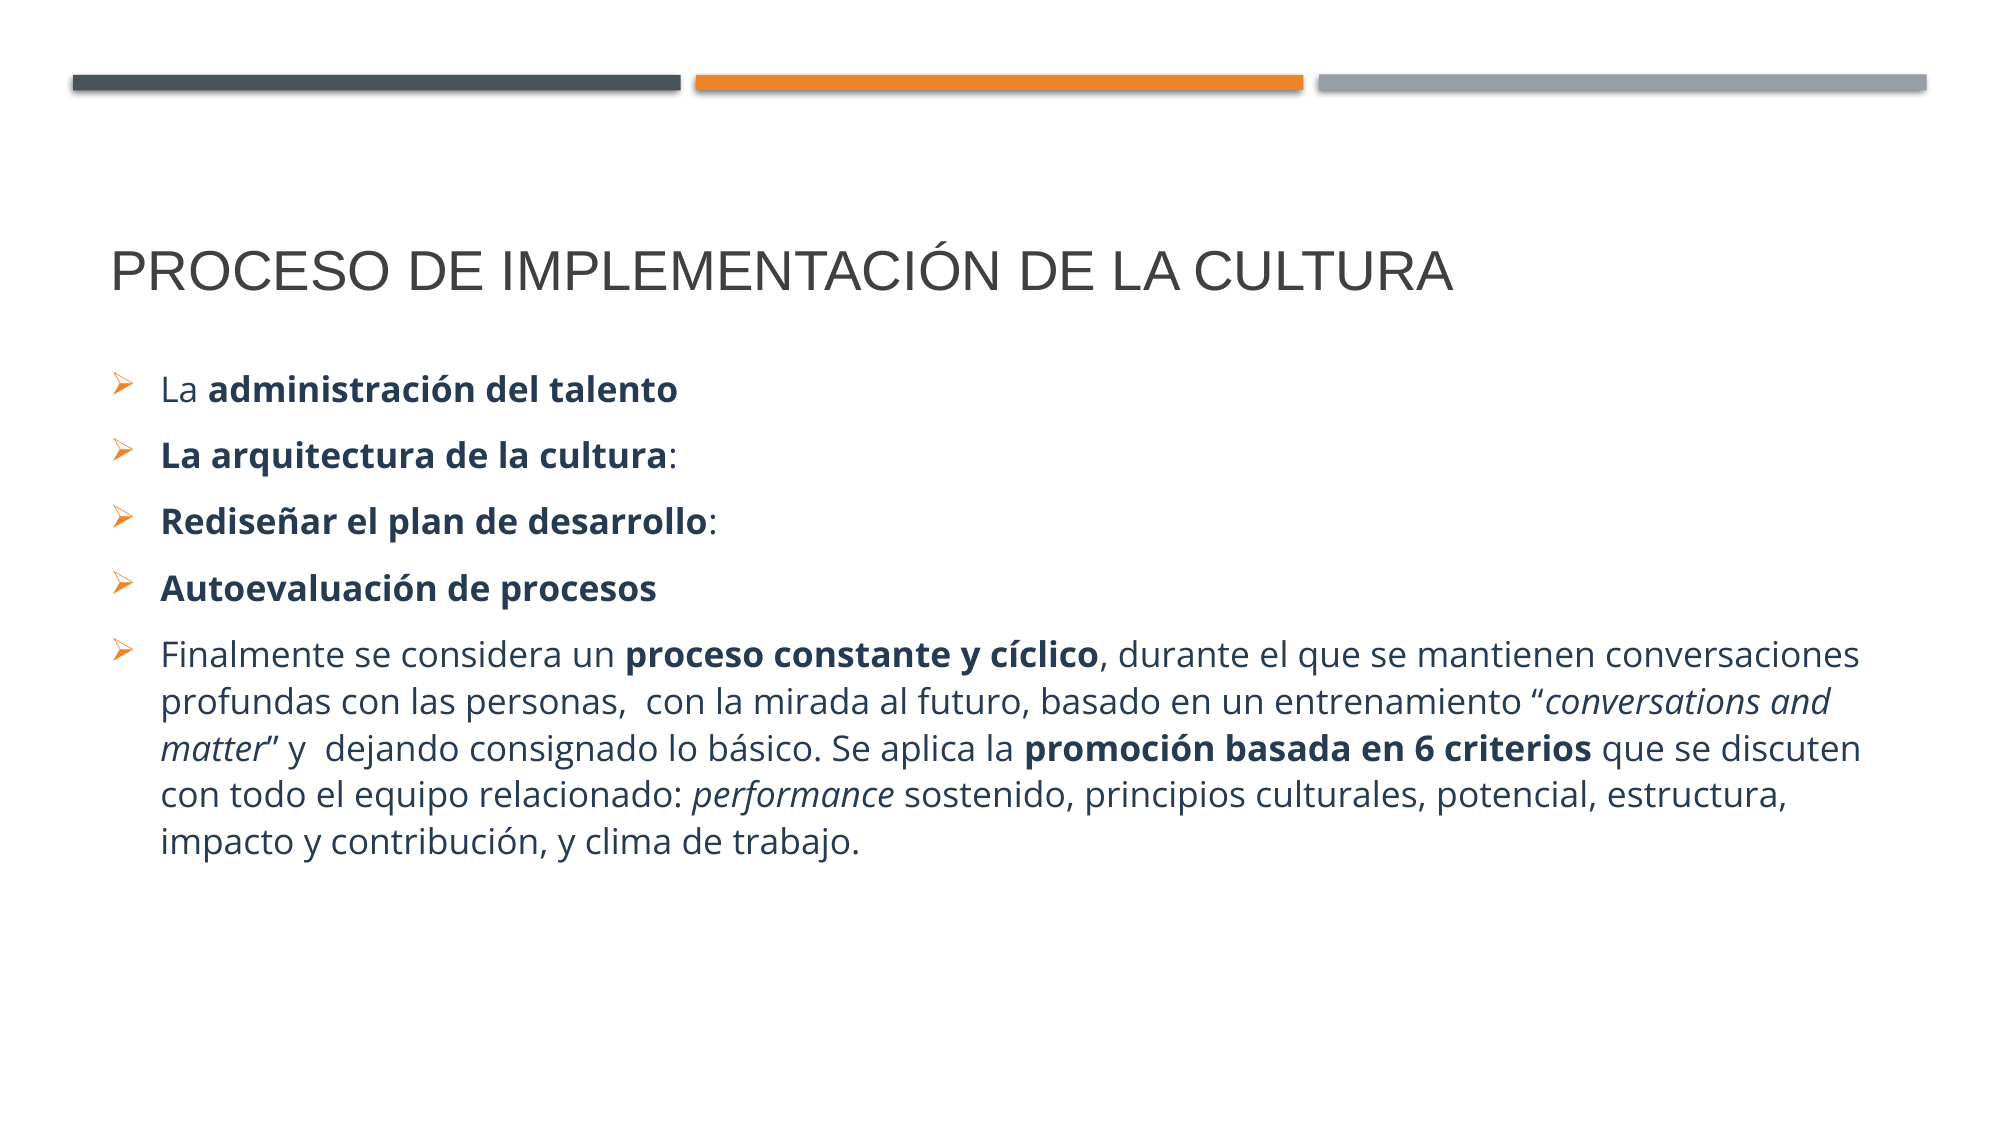

# Proceso de Implementación de la Cultura
La administración del talento
La arquitectura de la cultura:
Rediseñar el plan de desarrollo:
Autoevaluación de procesos
Finalmente se considera un proceso constante y cíclico, durante el que se mantienen conversaciones profundas con las personas,  con la mirada al futuro, basado en un entrenamiento “conversations and matter” y  dejando consignado lo básico. Se aplica la promoción basada en 6 criterios que se discuten con todo el equipo relacionado: performance sostenido, principios culturales, potencial, estructura, impacto y contribución, y clima de trabajo.